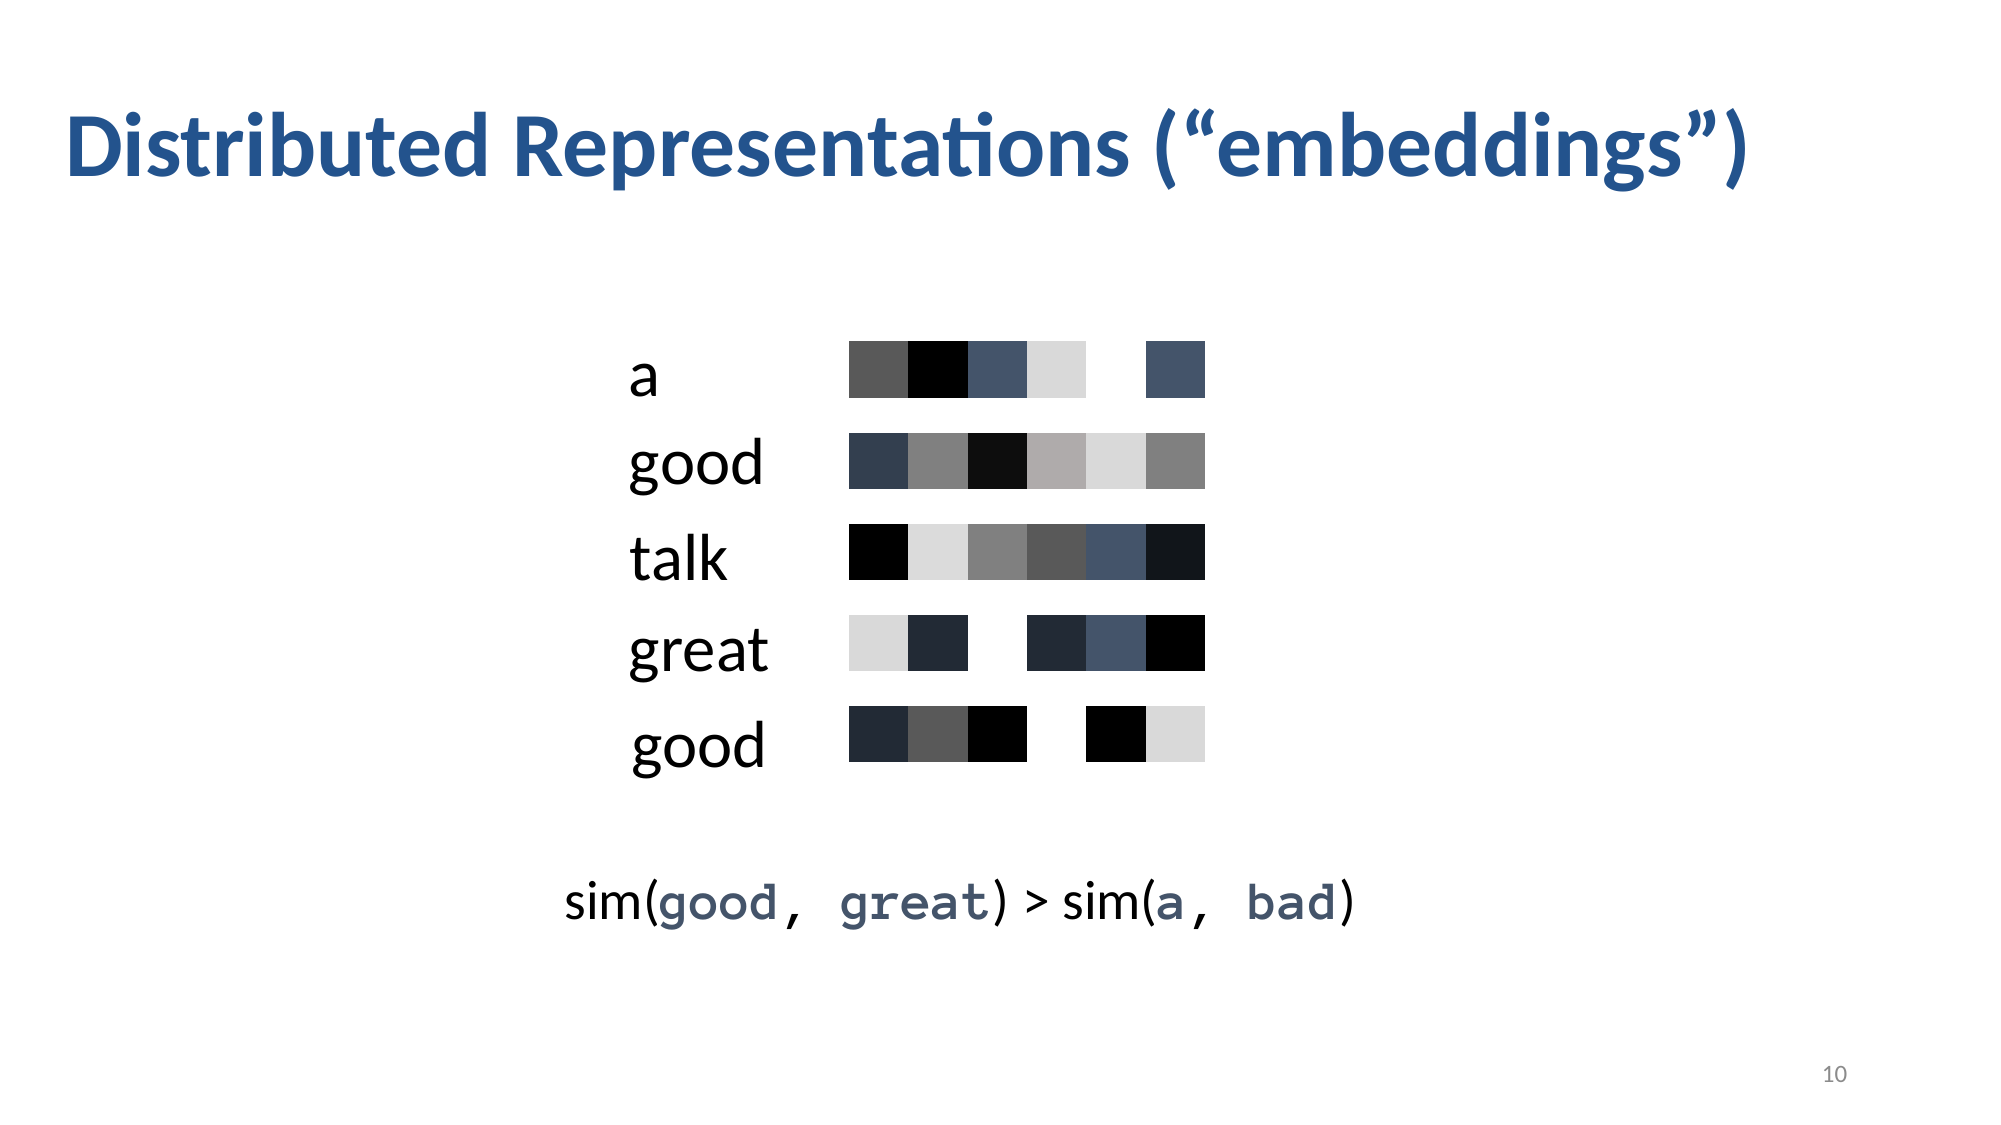

# Distributed Representations (“embeddings”)
a
|  |  |  |  |  |  |
| --- | --- | --- | --- | --- | --- |
good
|  |  |  |  |  |  |
| --- | --- | --- | --- | --- | --- |
talk
|  |  |  |  |  |  |
| --- | --- | --- | --- | --- | --- |
great
|  |  |  |  |  |  |
| --- | --- | --- | --- | --- | --- |
good
|  |  |  |  |  |  |
| --- | --- | --- | --- | --- | --- |
sim(good, great) > sim(a, bad)
10